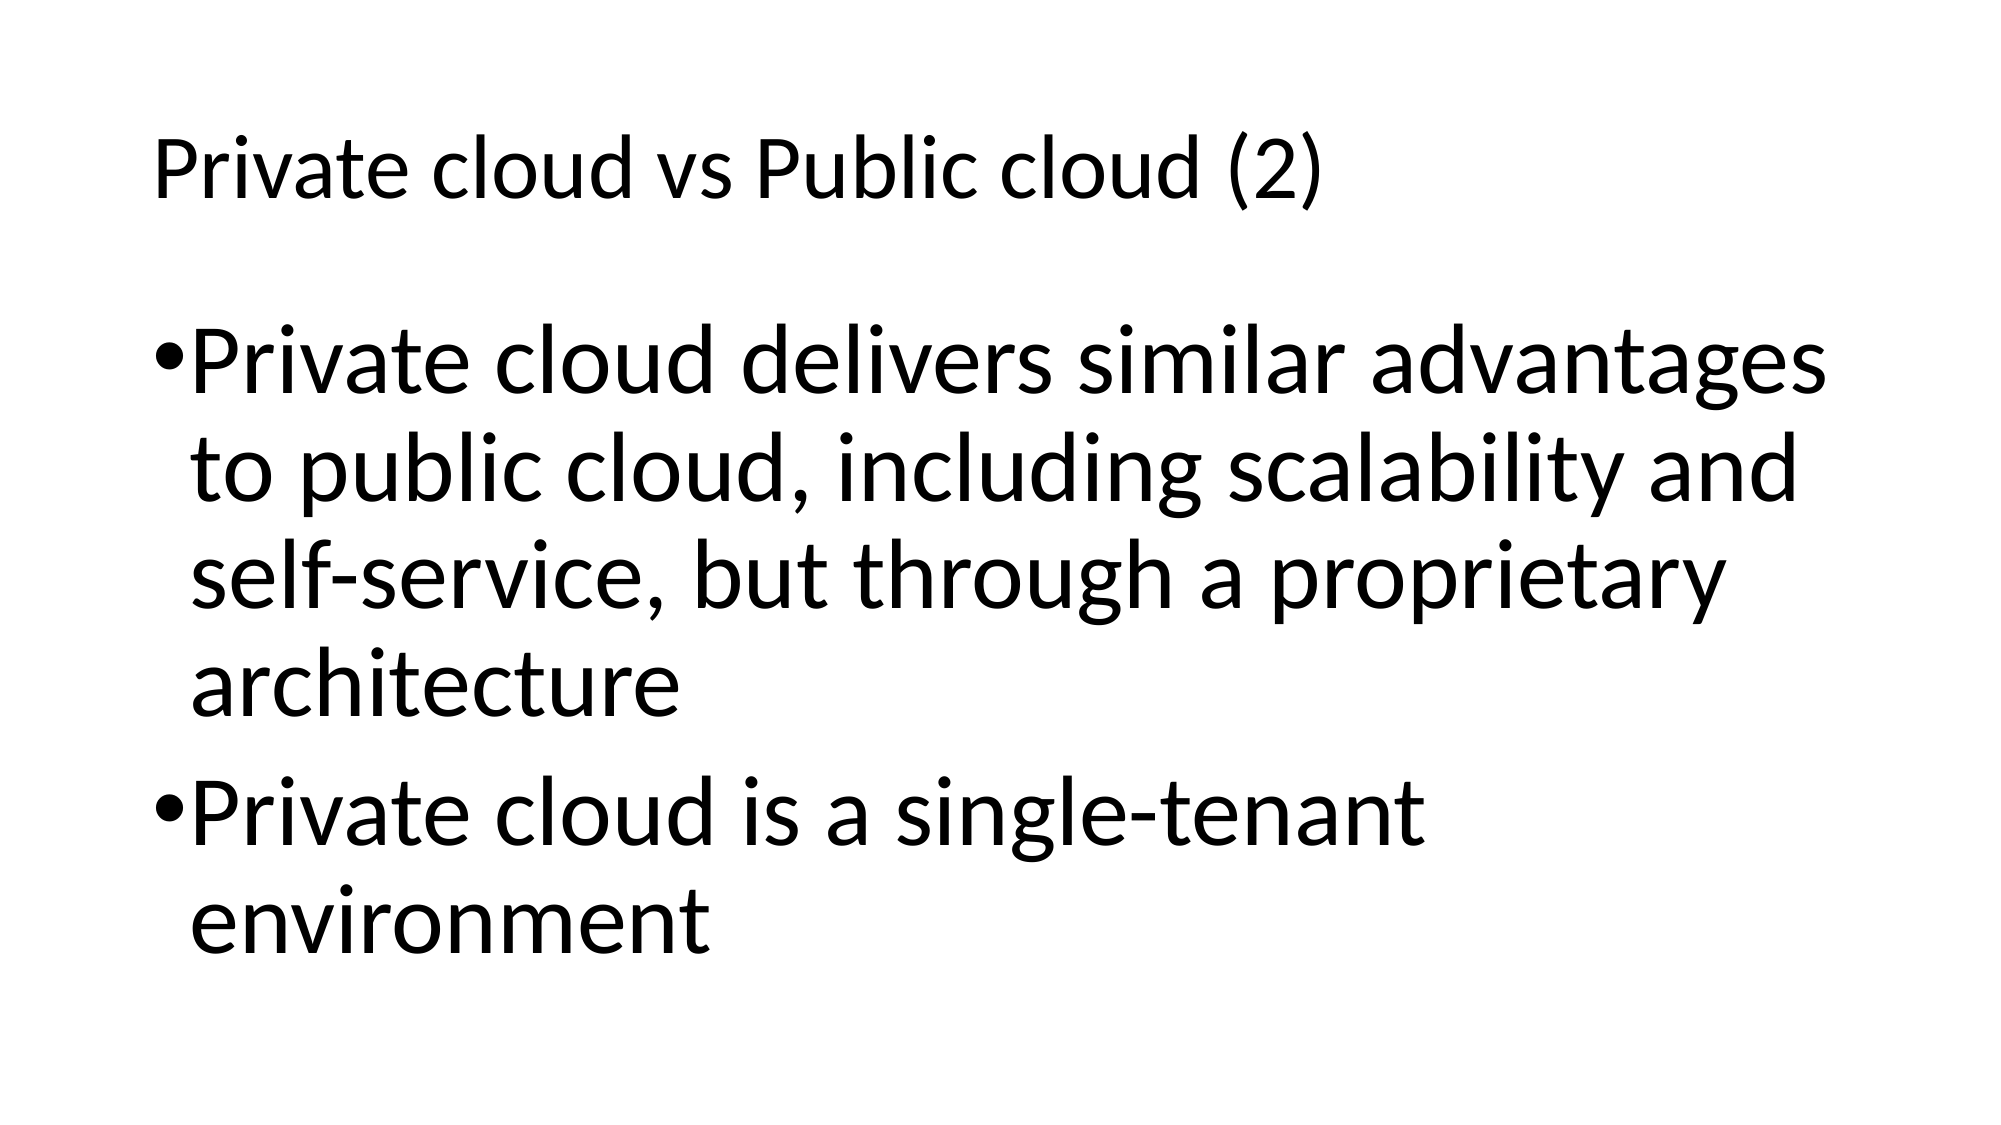

# Private cloud vs Public cloud (2)
Private cloud delivers similar advantages to public cloud, including scalability and self-service, but through a proprietary architecture
Private cloud is a single-tenant environment